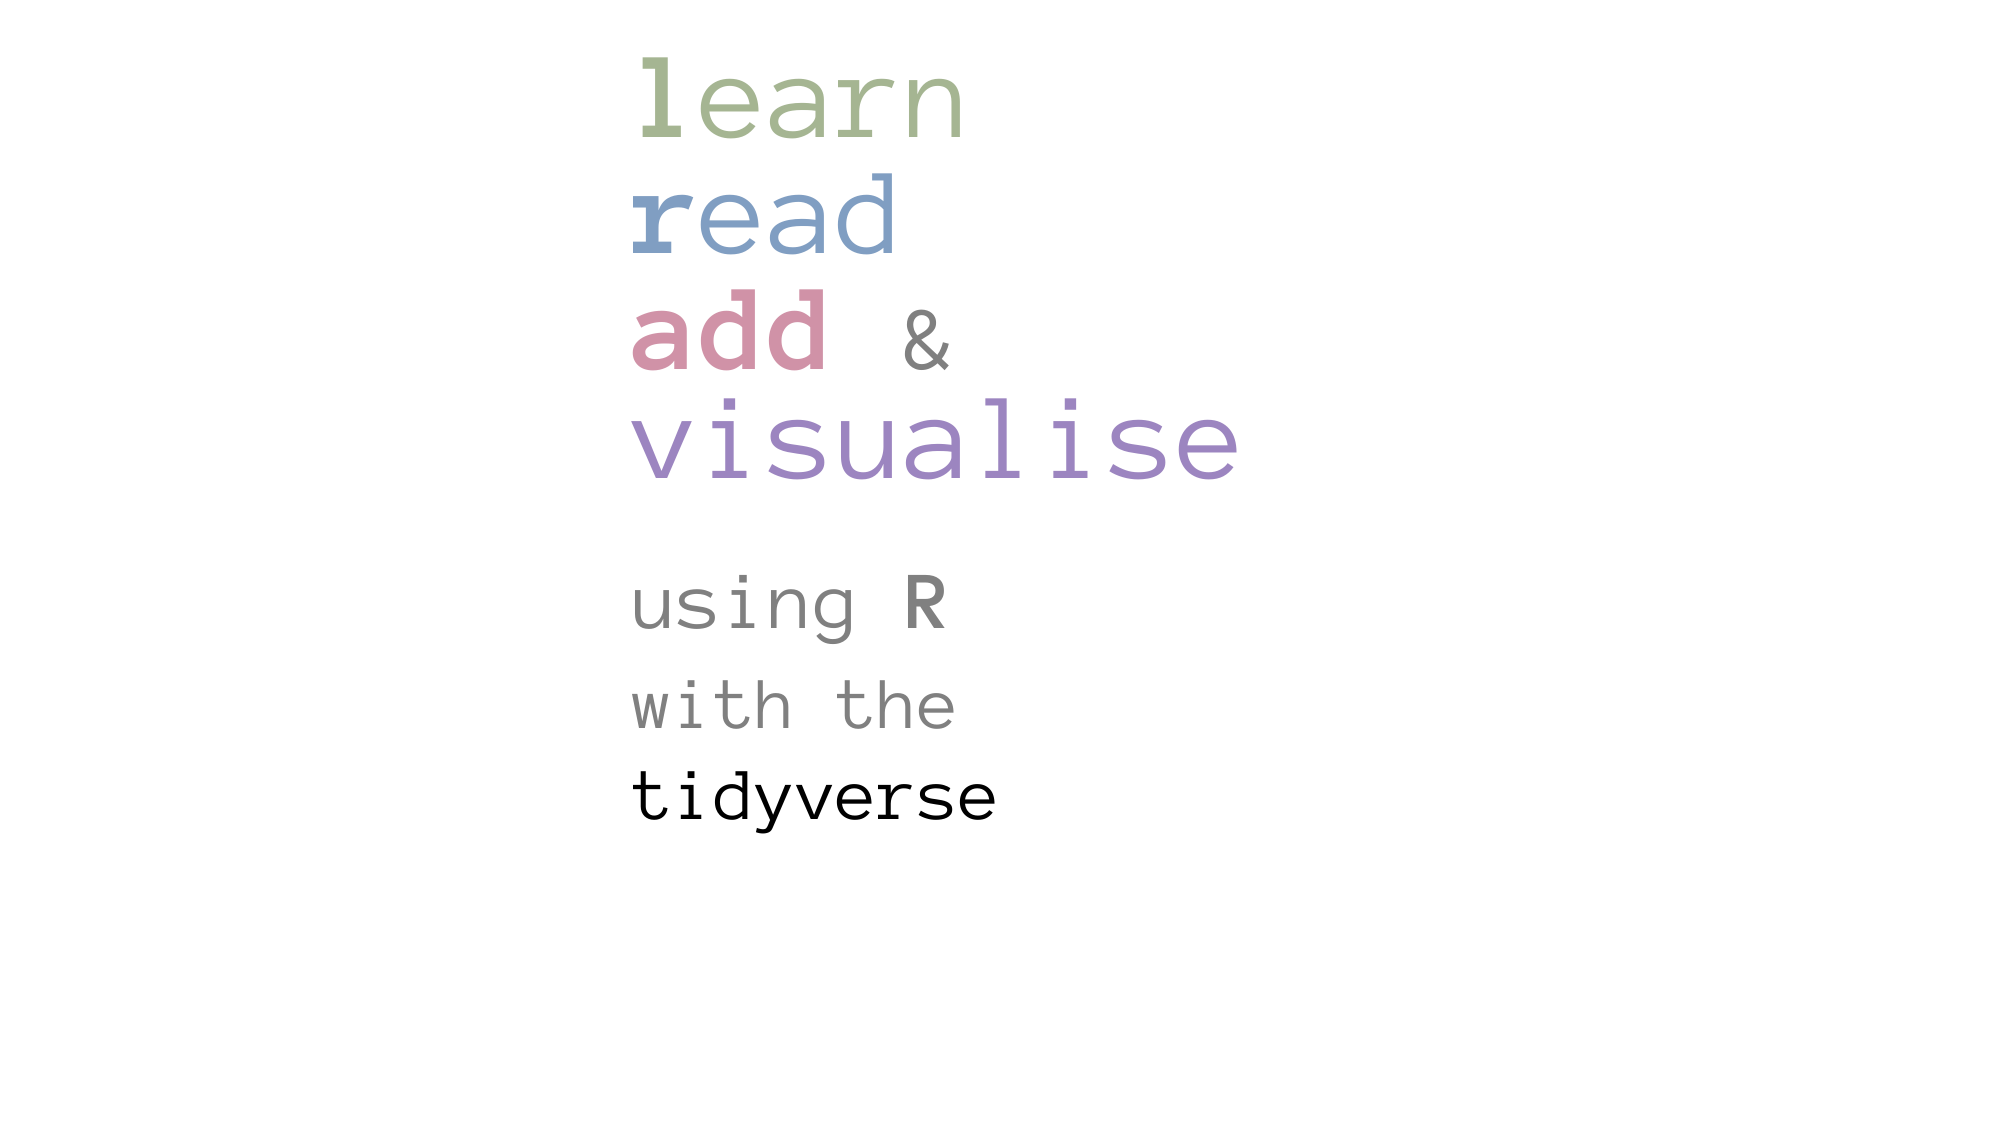

learn
read
add &
visualise
using R
with the
tidyverse